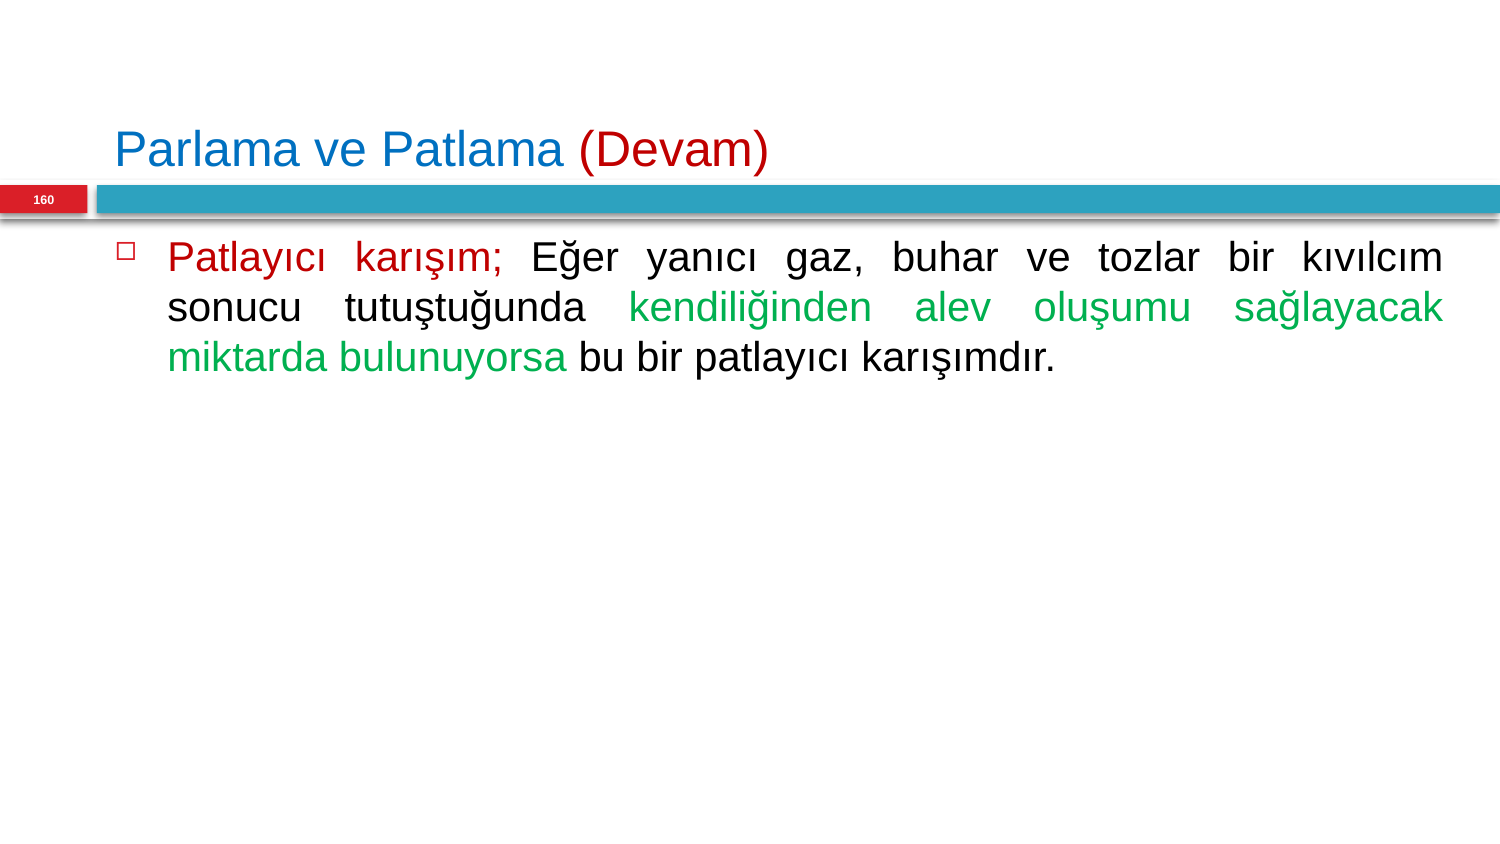

# Parlama ve Patlama (Devam)
160
Patlayıcı karışım; Eğer yanıcı gaz, buhar ve tozlar bir kıvılcım sonucu tutuştuğunda kendiliğinden alev oluşumu sağlayacak miktarda bulunuyorsa bu bir patlayıcı karışımdır.